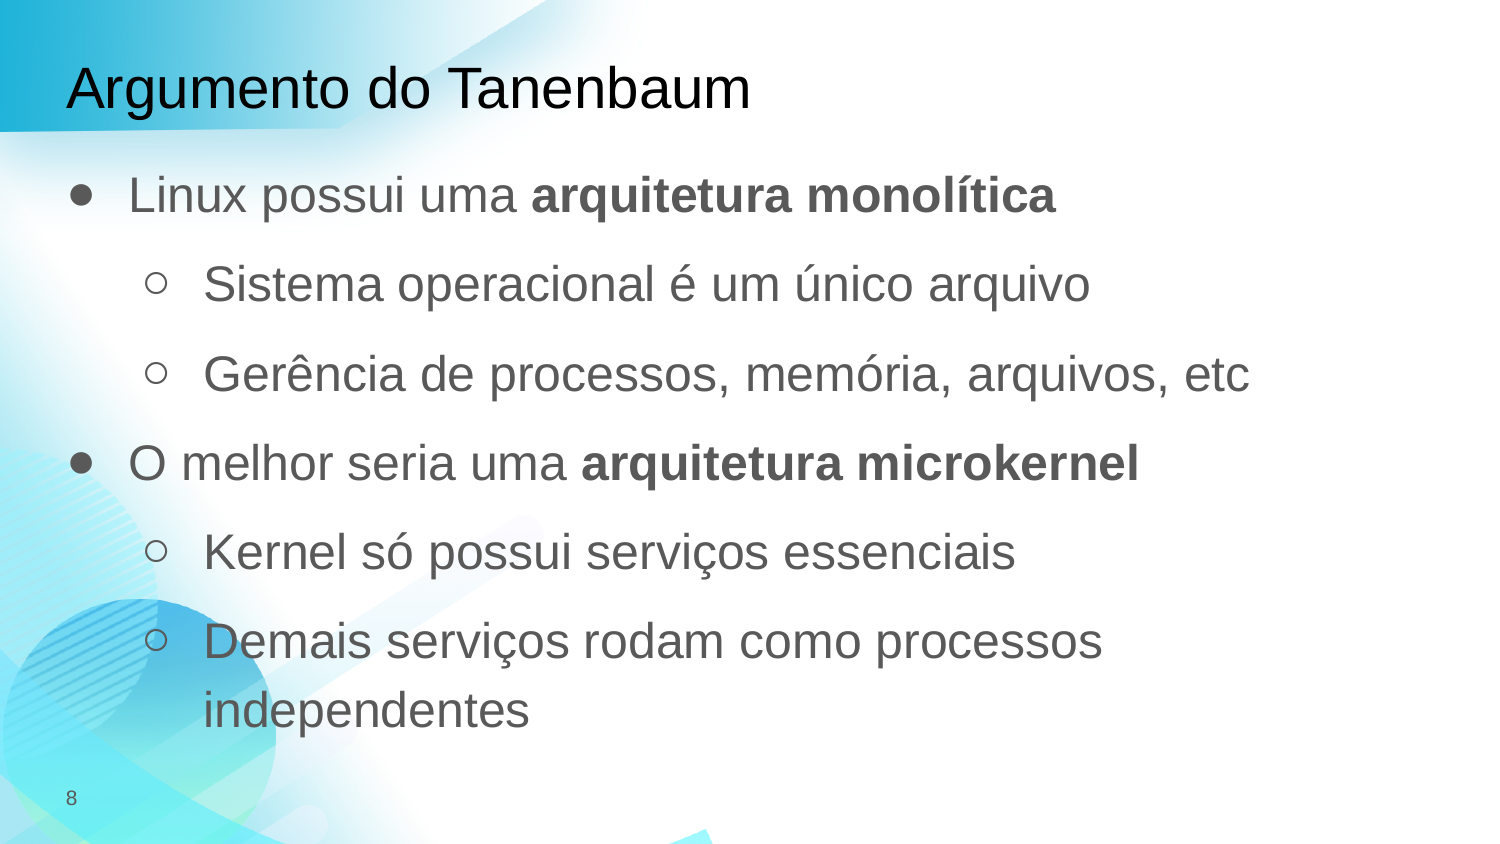

# Argumento do Tanenbaum
Linux possui uma arquitetura monolítica
Sistema operacional é um único arquivo
Gerência de processos, memória, arquivos, etc
O melhor seria uma arquitetura microkernel
Kernel só possui serviços essenciais
Demais serviços rodam como processos independentes
8